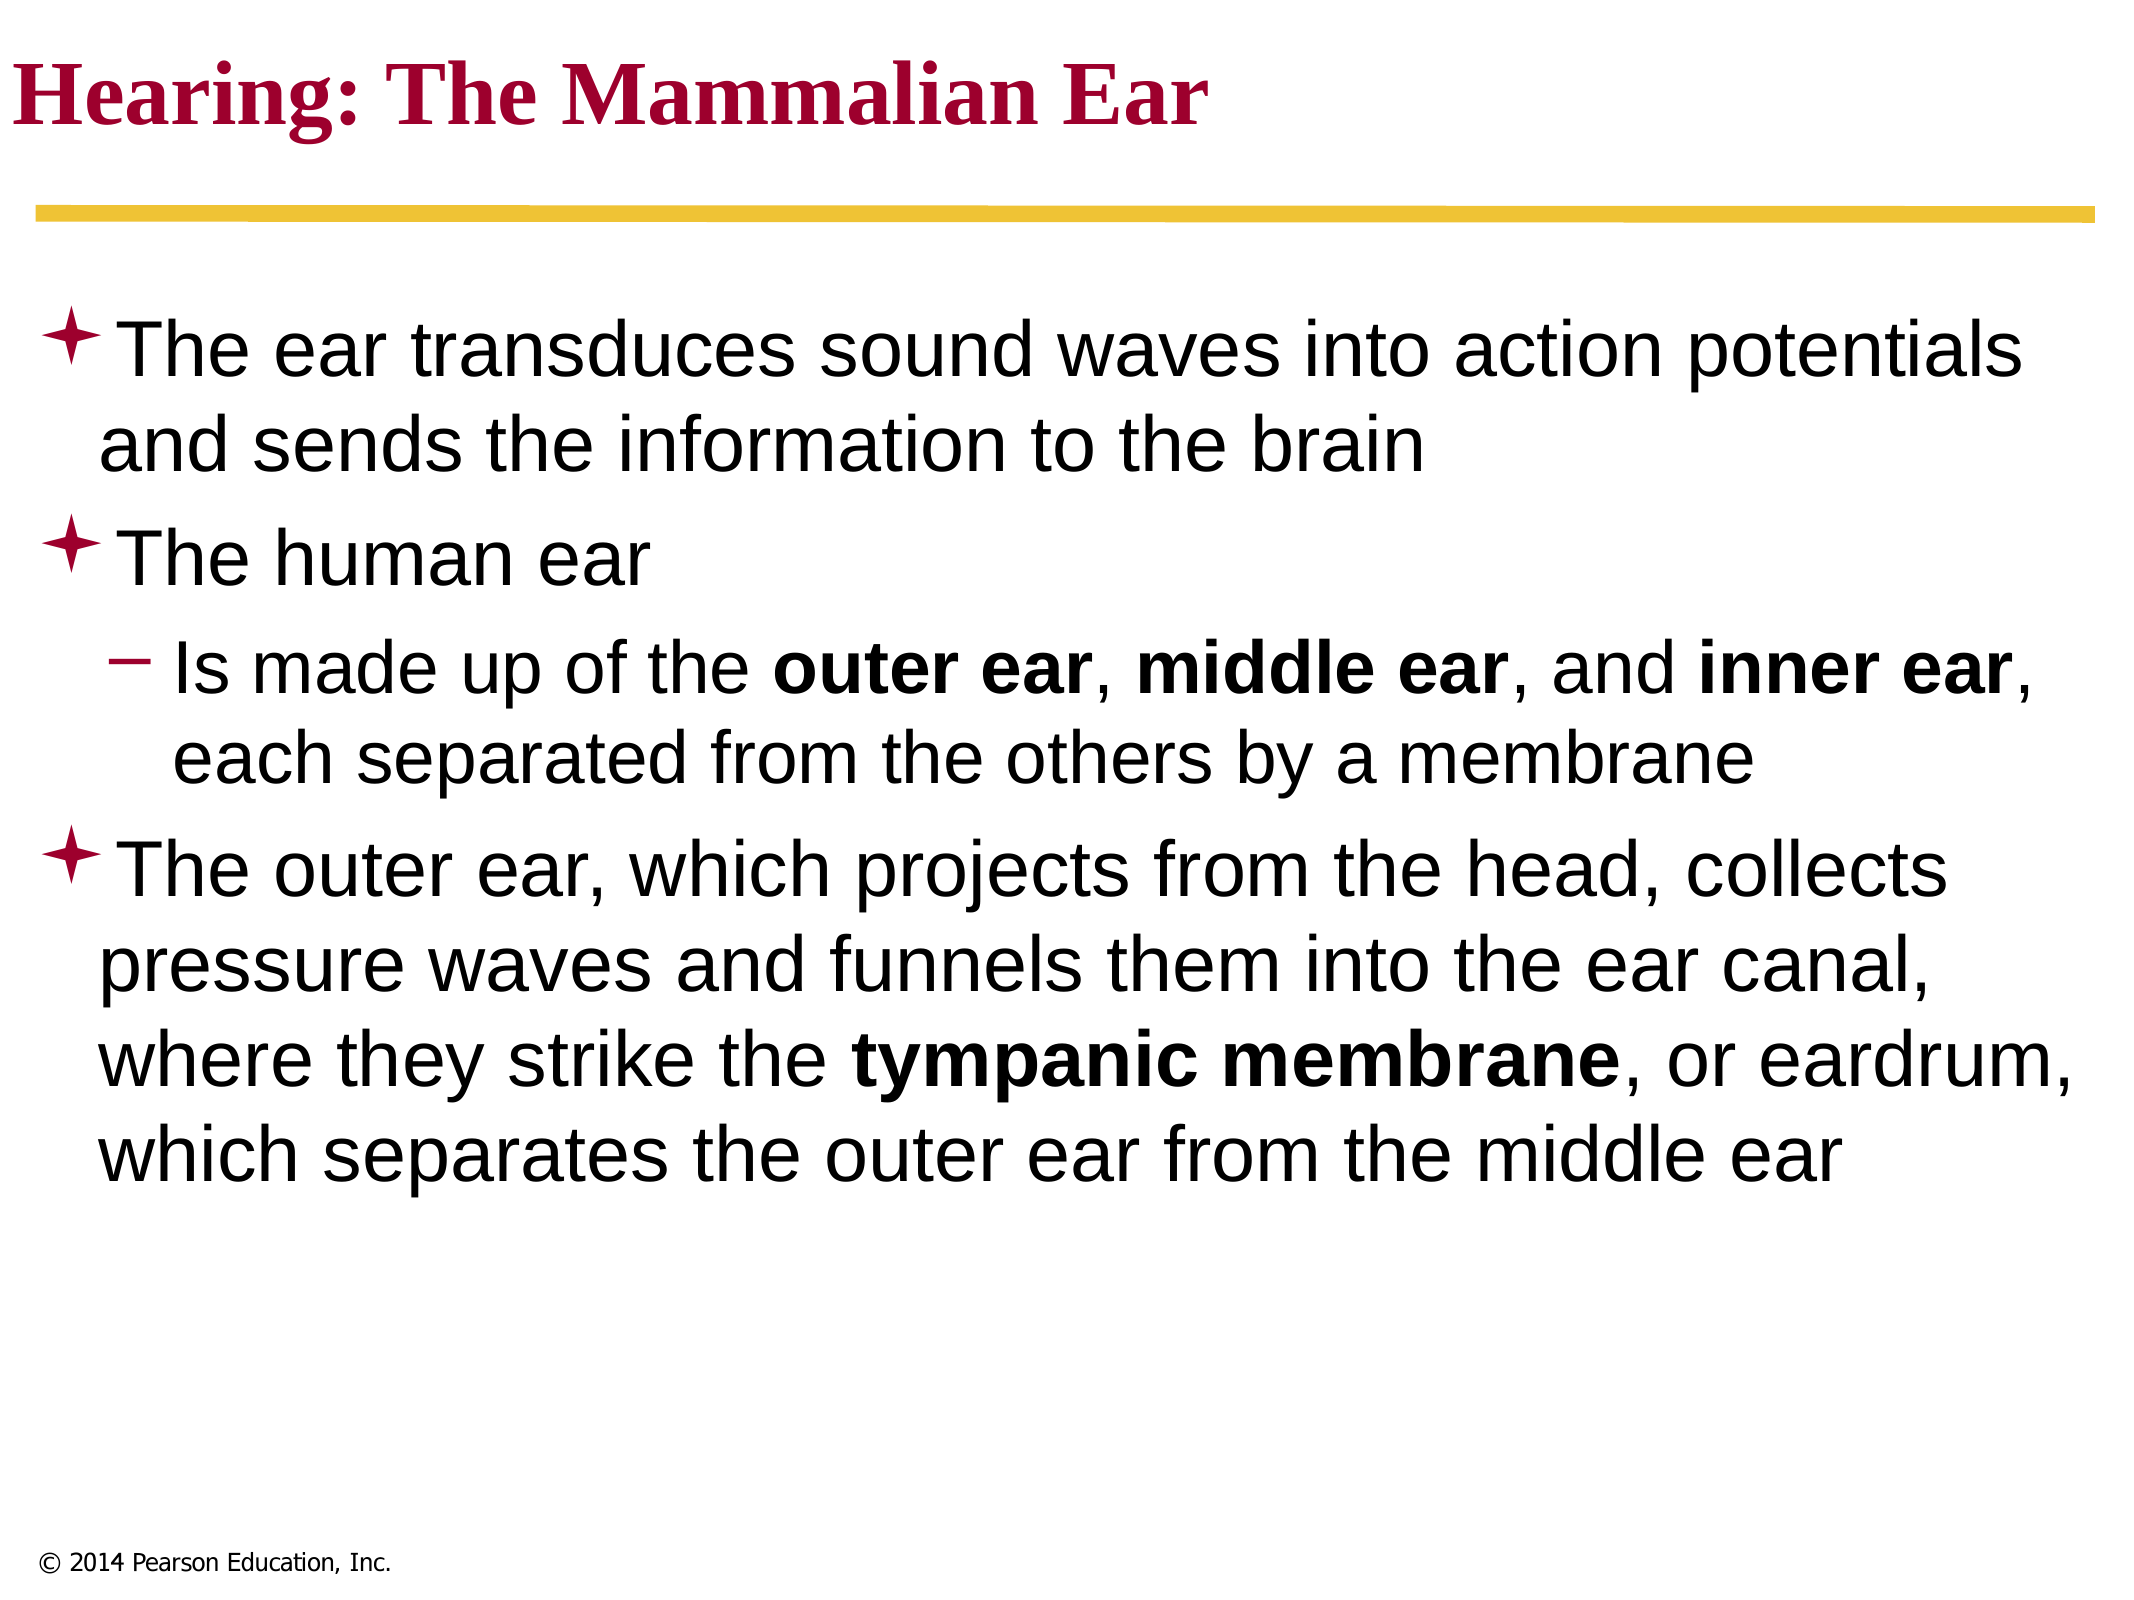

Hearing: The Mammalian Ear
The ear transduces sound waves into action potentials and sends the information to the brain
The human ear
Is made up of the outer ear, middle ear, and inner ear, each separated from the others by a membrane
The outer ear, which projects from the head, collects pressure waves and funnels them into the ear canal, where they strike the tympanic membrane, or eardrum, which separates the outer ear from the middle ear